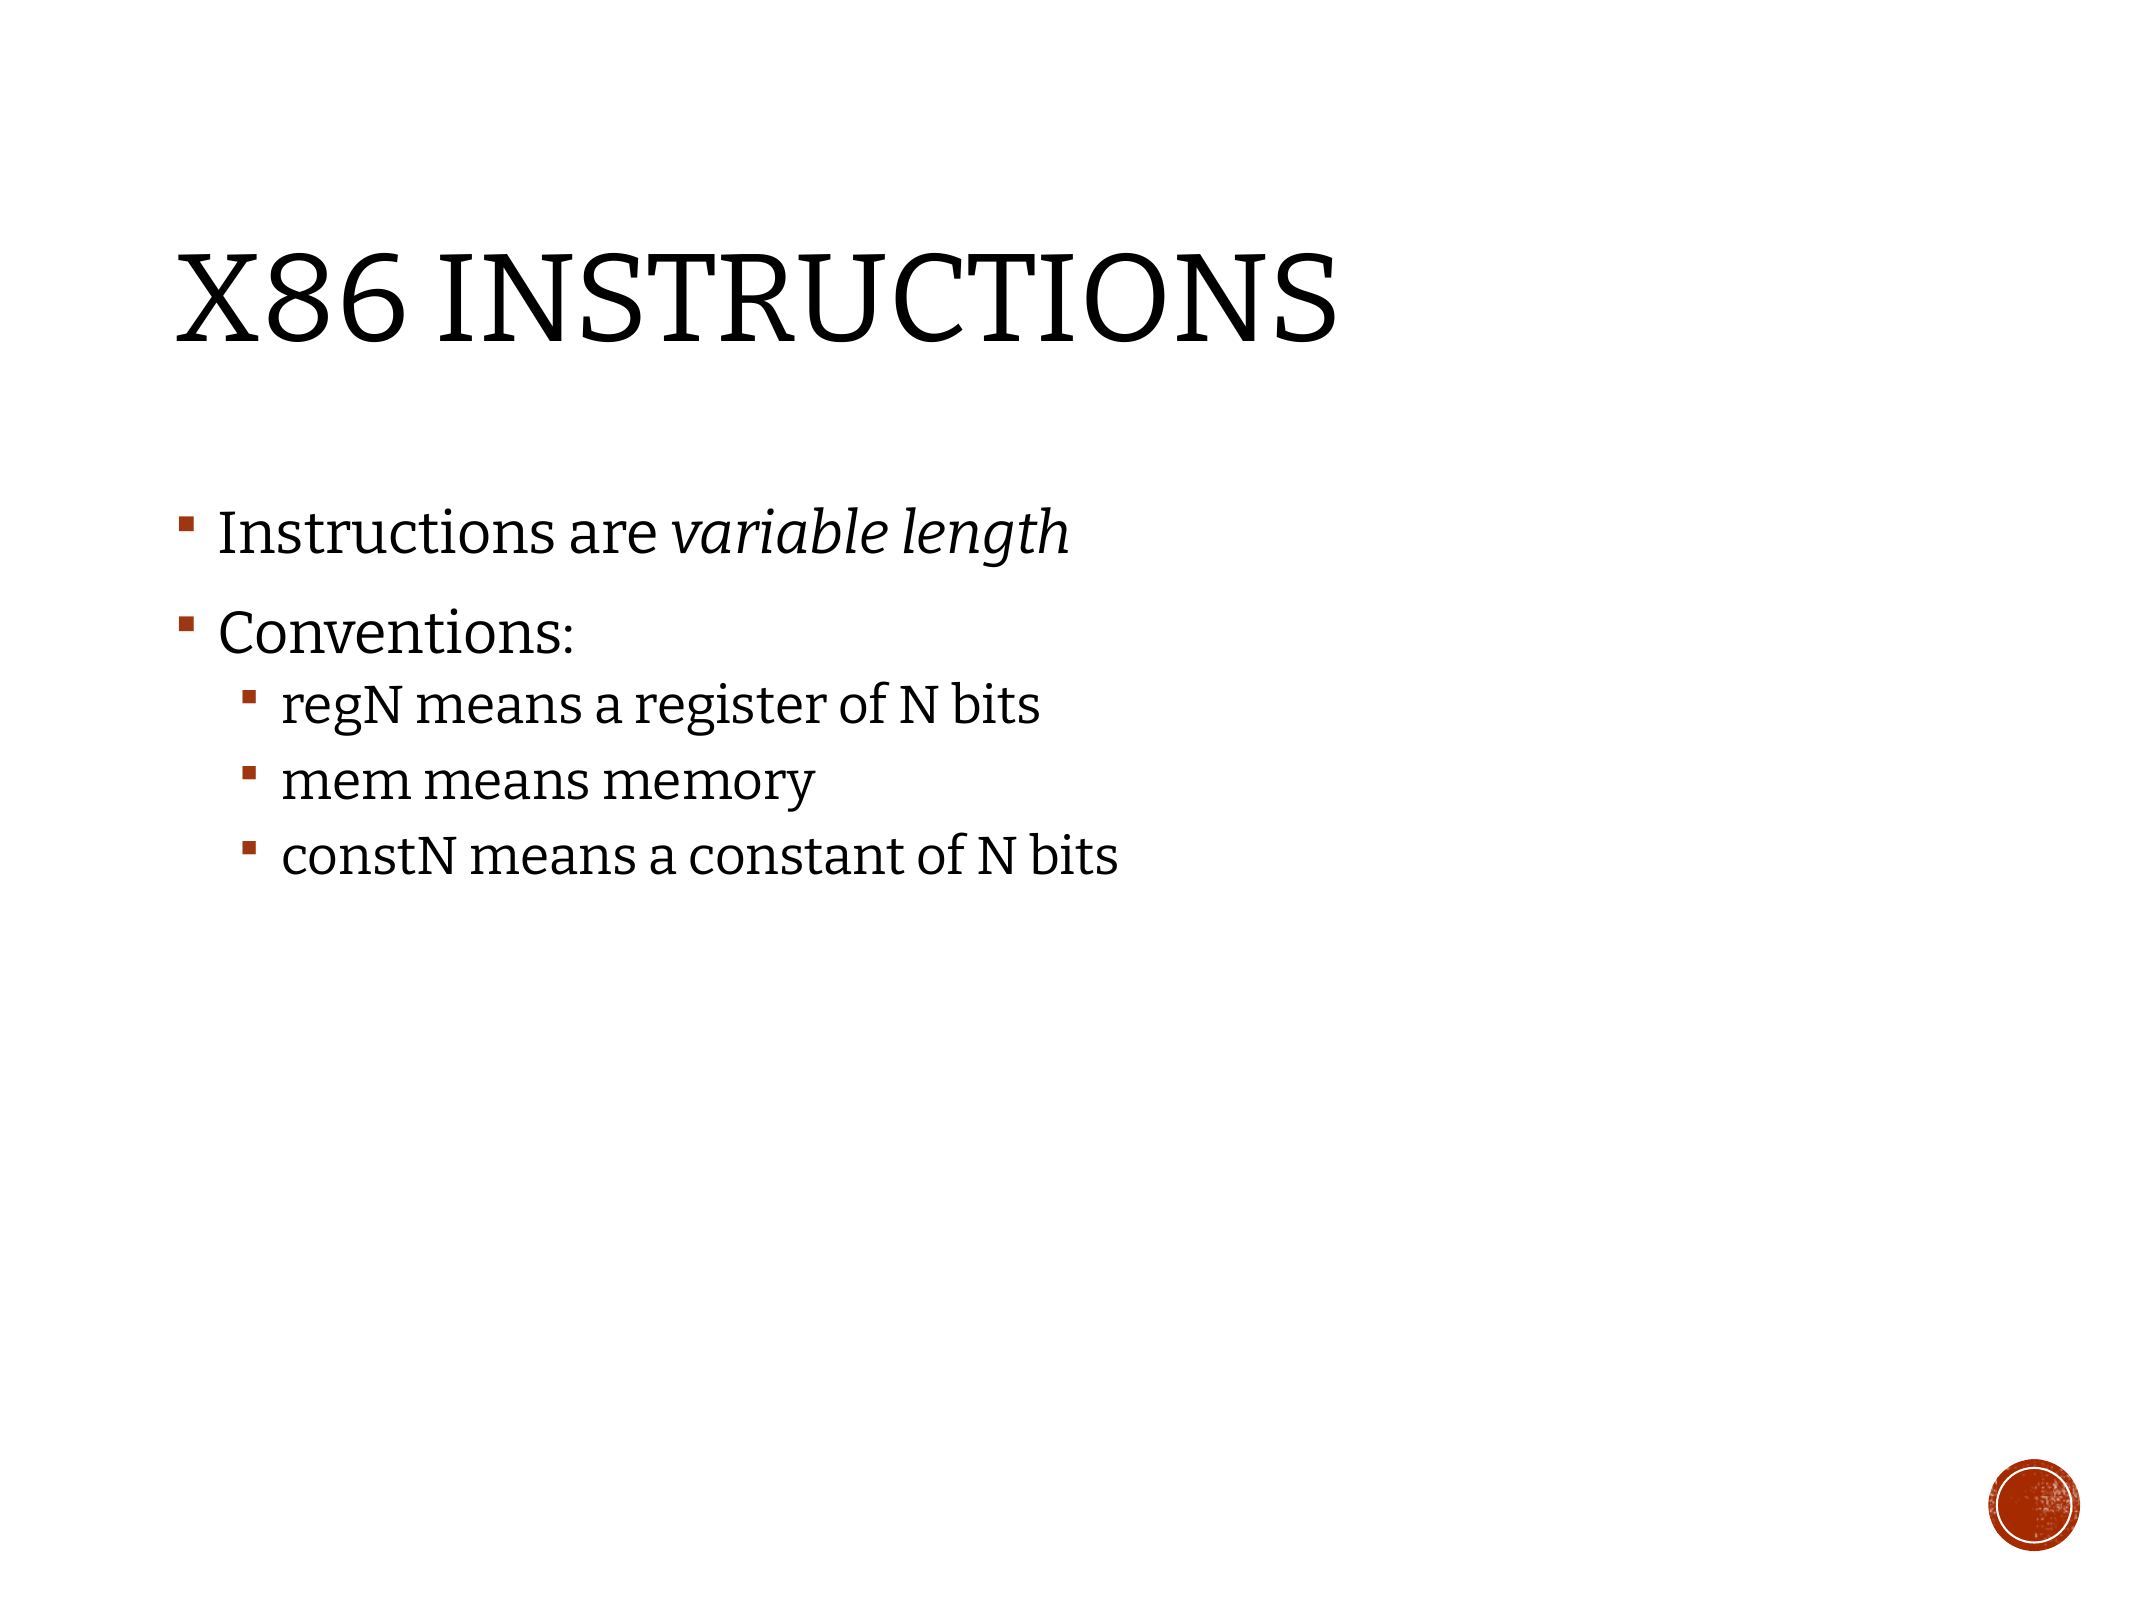

# x86 Instructions
Instructions are variable length
Conventions:
regN means a register of N bits
mem means memory
constN means a constant of N bits